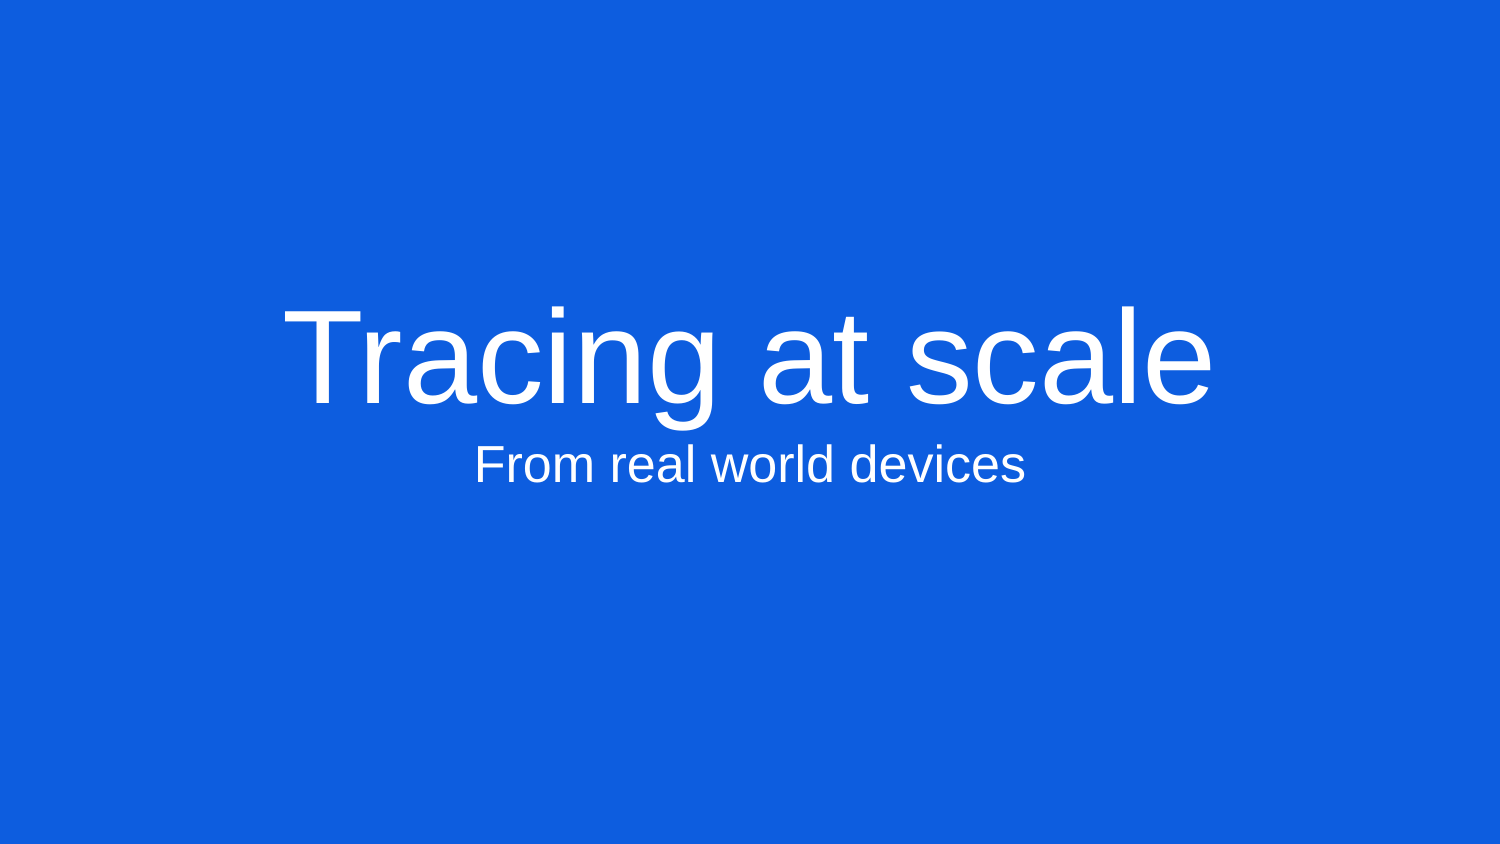

# Tracing at scale
From real world devices